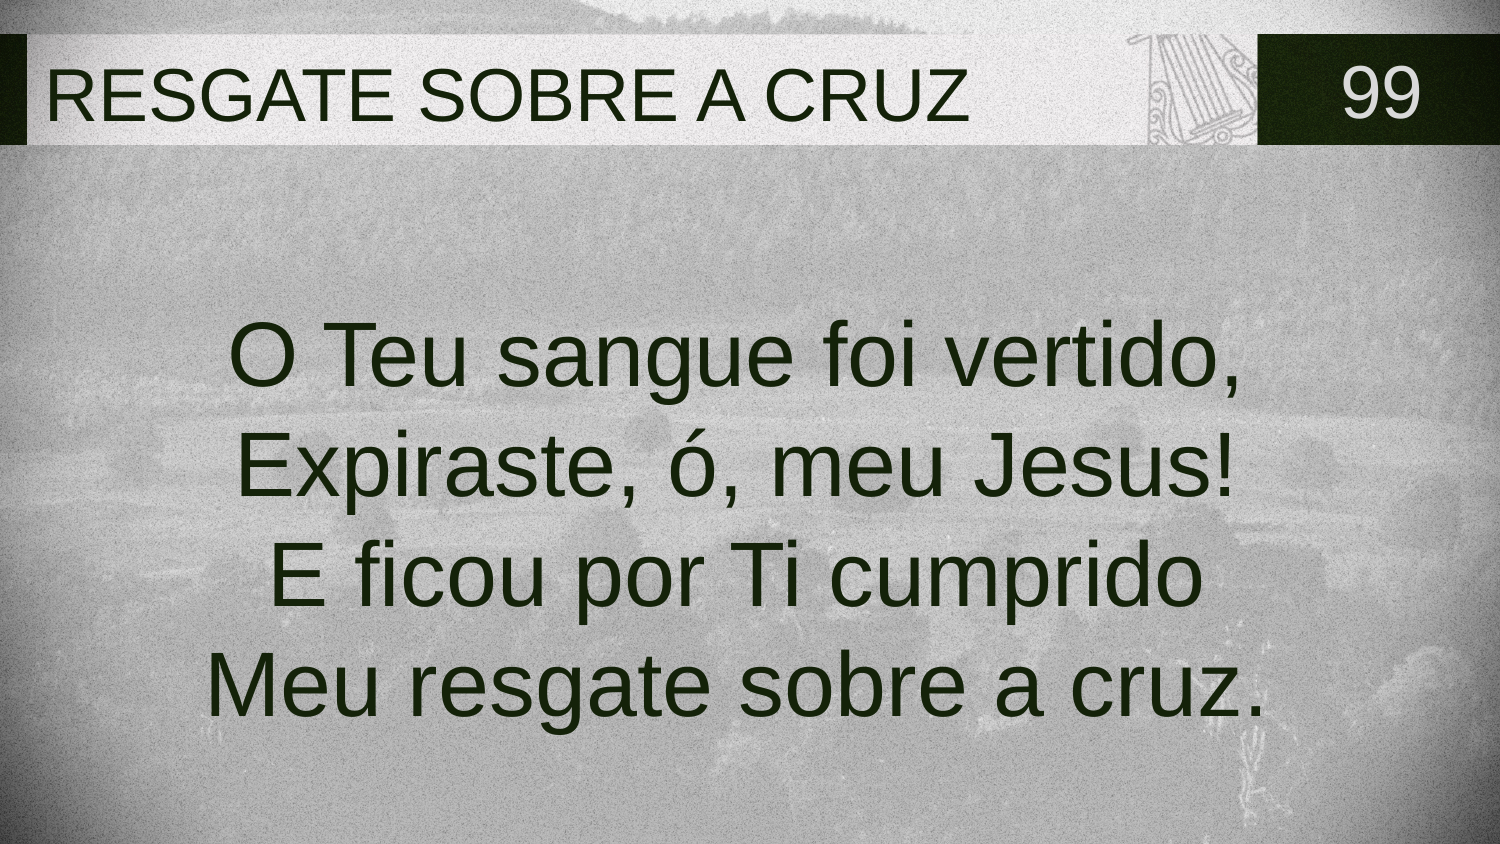

# RESGATE SOBRE A CRUZ
99
O Teu sangue foi vertido,
Expiraste, ó, meu Jesus!
E ficou por Ti cumprido
Meu resgate sobre a cruz.